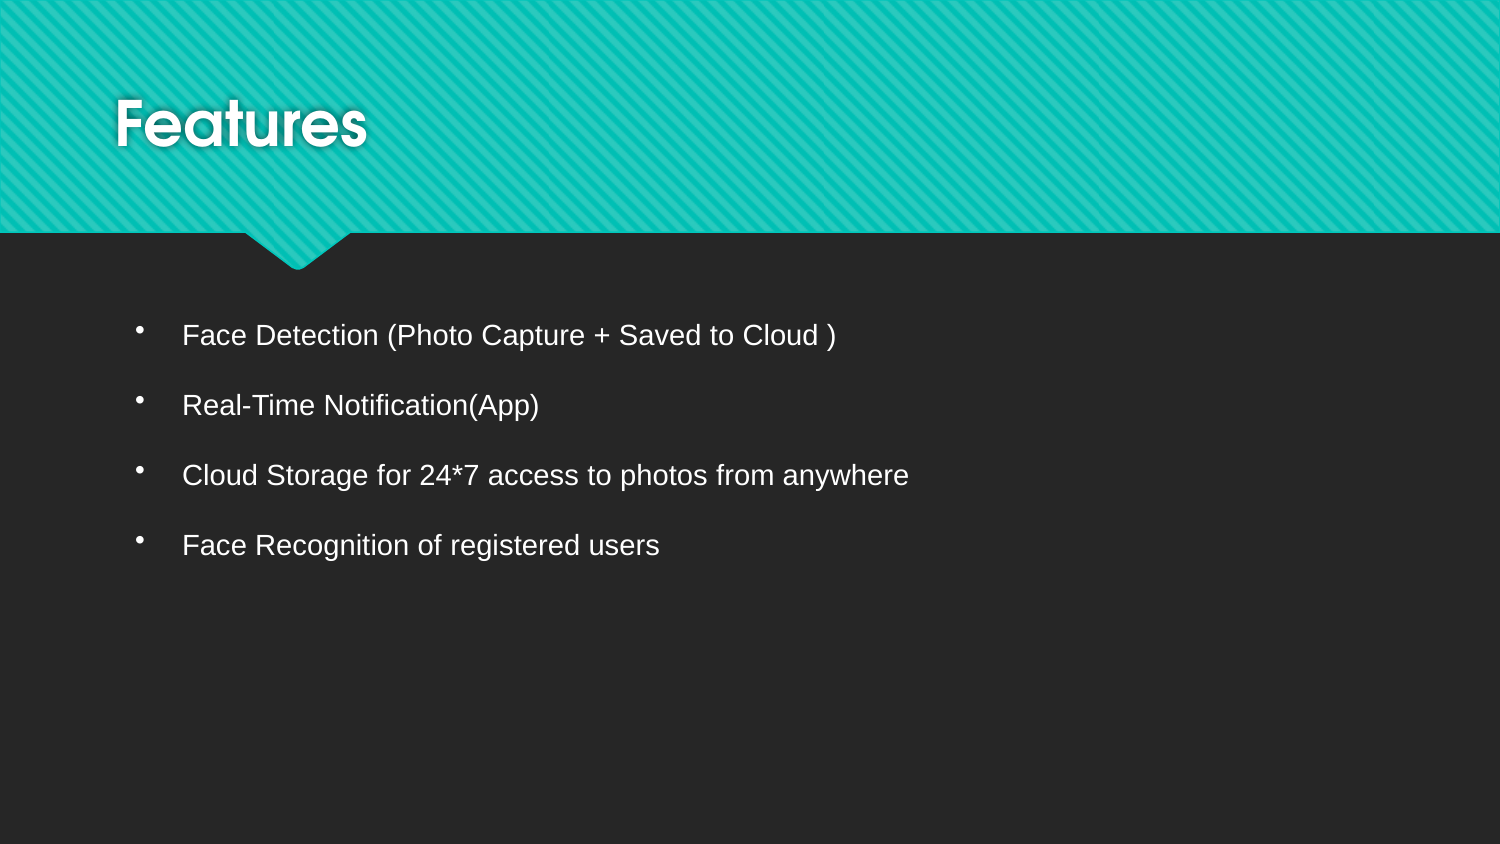

# Features
Face Detection (Photo Capture + Saved to Cloud )

Real-Time Notification(App)

Cloud Storage for 24*7 access to photos from anywhere

Face Recognition of registered users